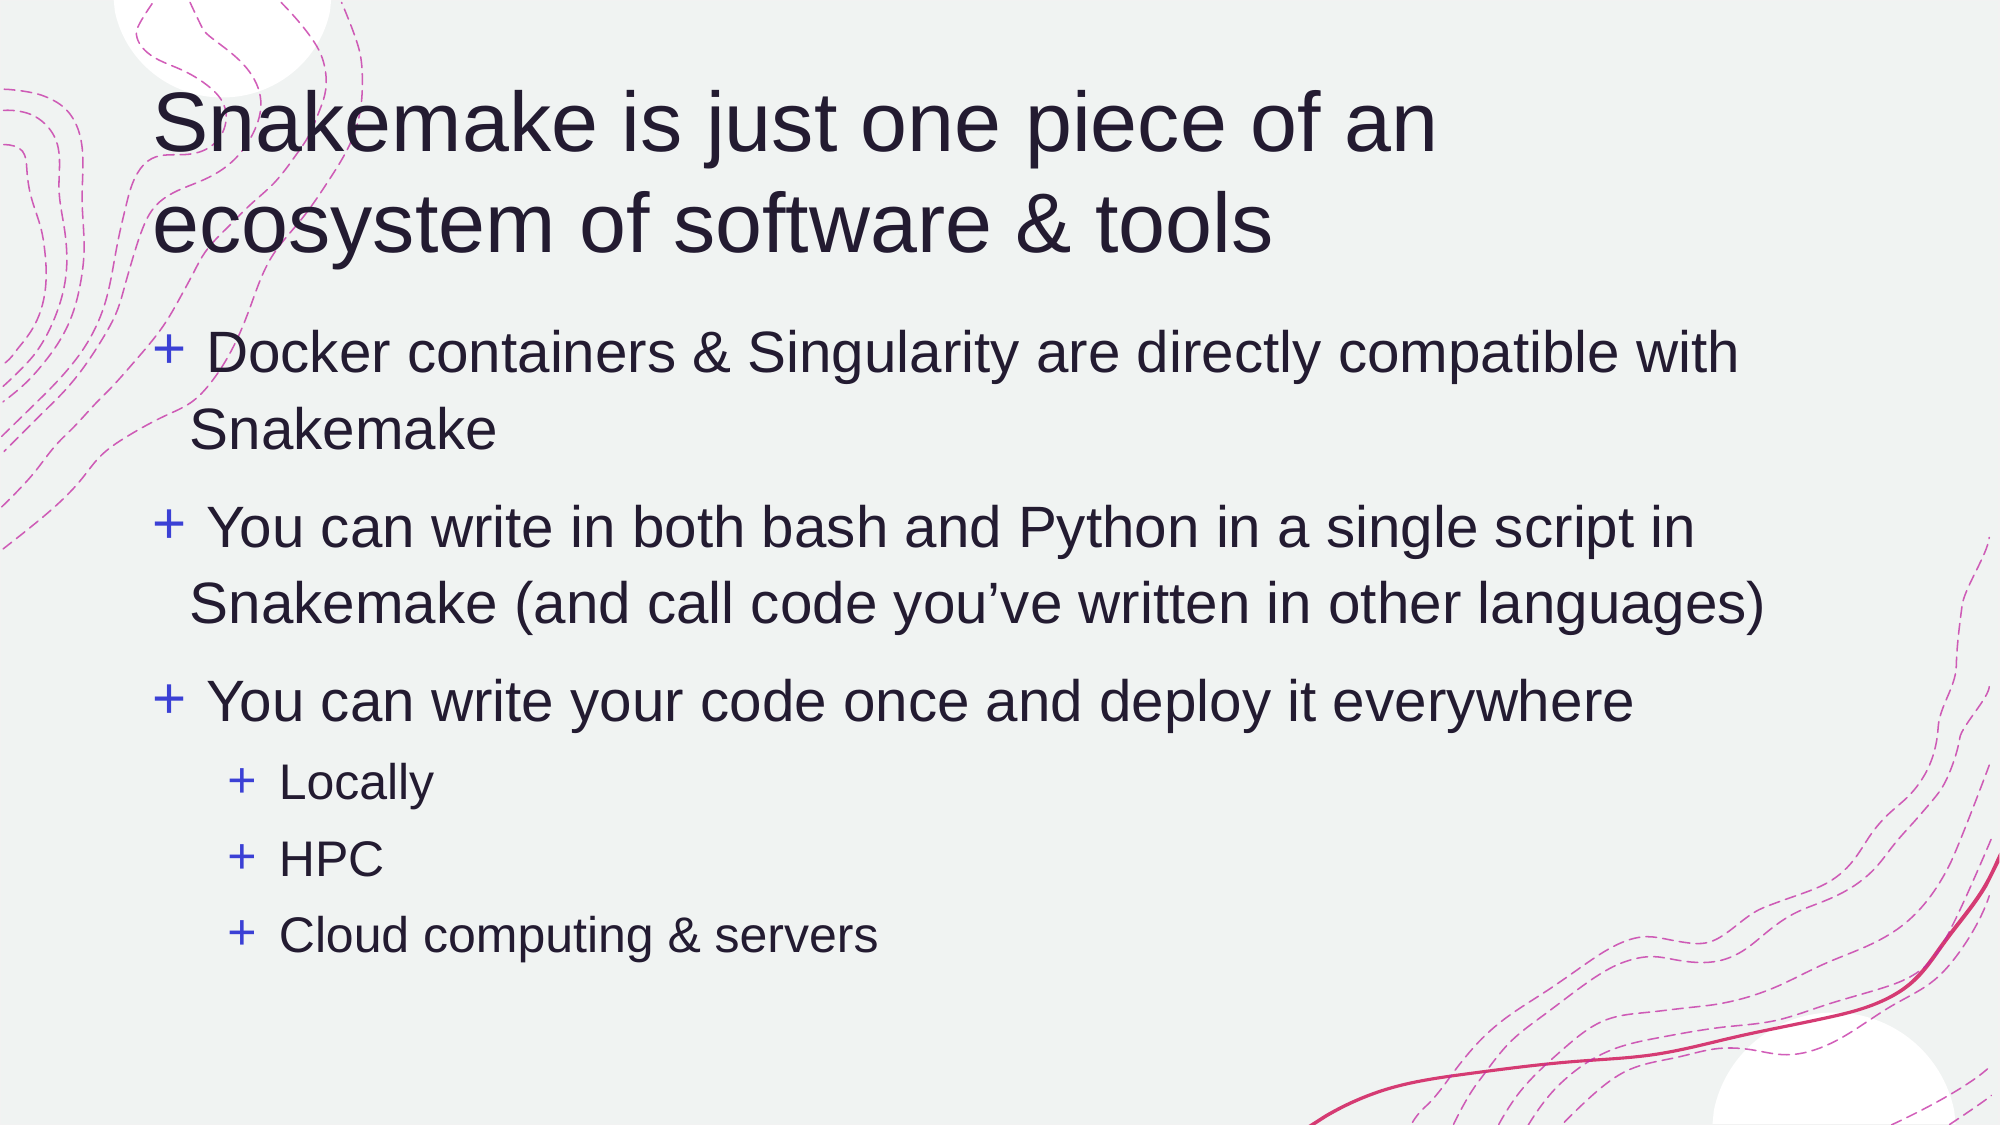

# Snakemake is just one piece of an ecosystem of software & tools
 Docker containers & Singularity are directly compatible with Snakemake
 You can write in both bash and Python in a single script in Snakemake (and call code you’ve written in other languages)
 You can write your code once and deploy it everywhere
 Locally
 HPC
 Cloud computing & servers